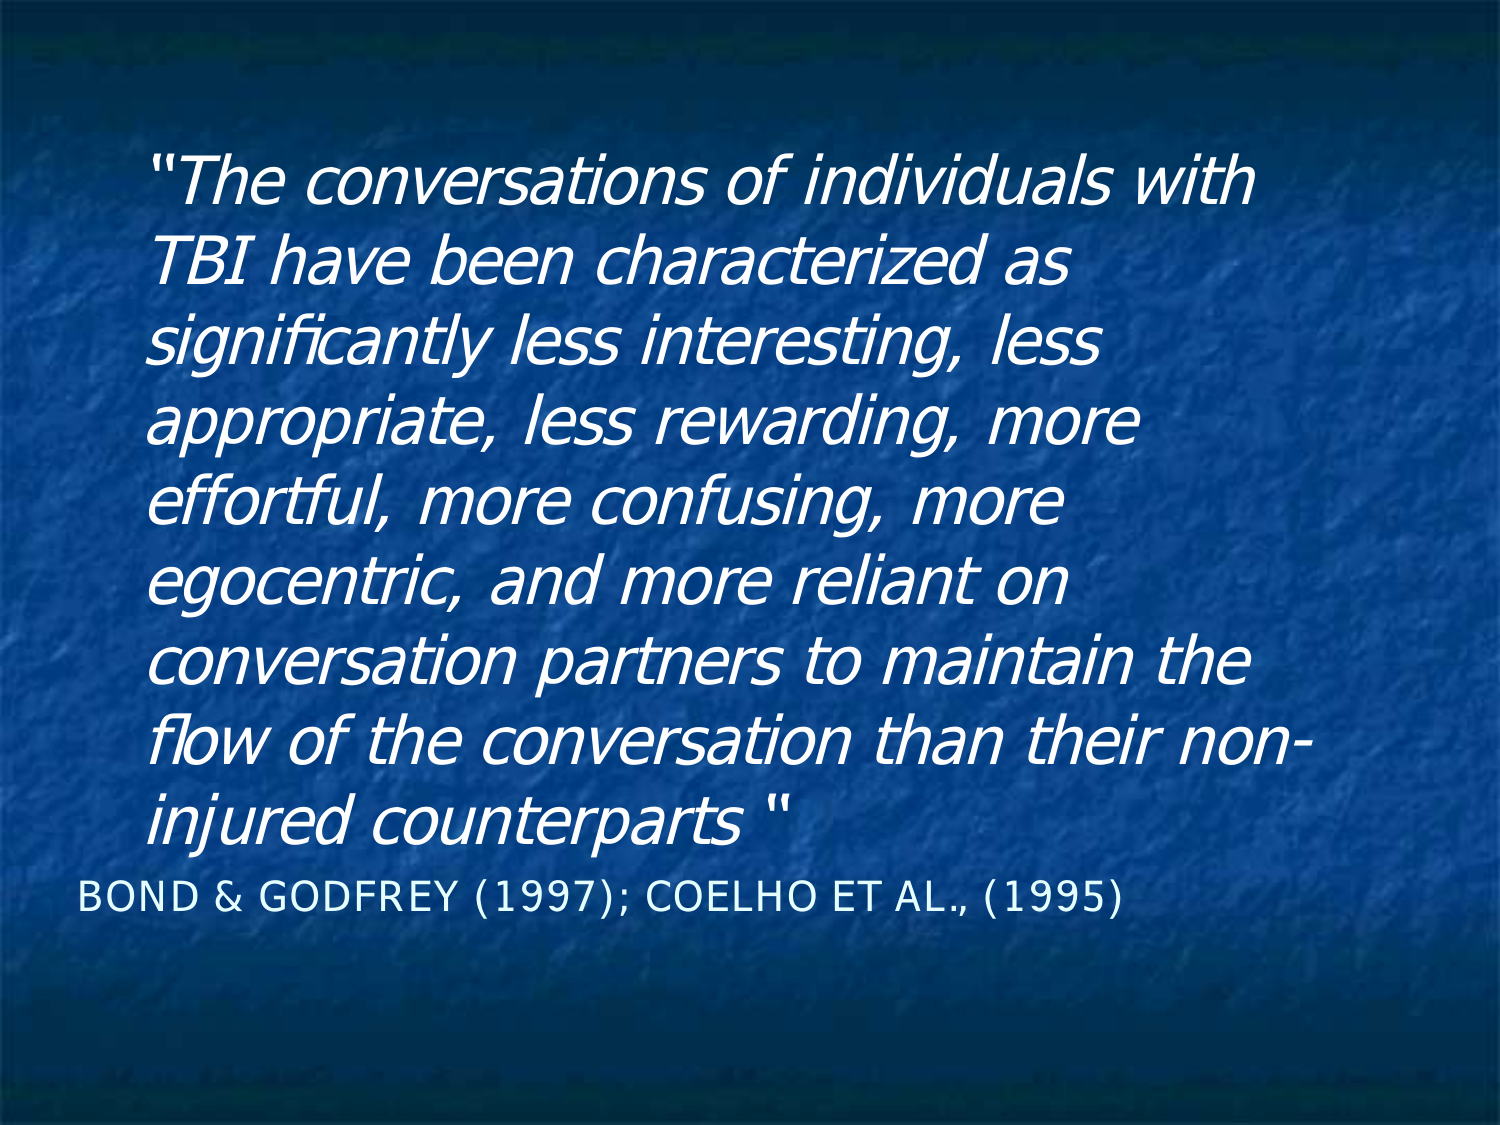

“The conversations of individuals with TBI have been characterized as significantly less interesting, less appropriate, less rewarding, more effortful, more confusing, more egocentric, and more reliant on conversation partners to maintain the flow of the conversation than their non-injured counterparts “

# Bond & Godfrey (1997); Coelho et al., (1995)